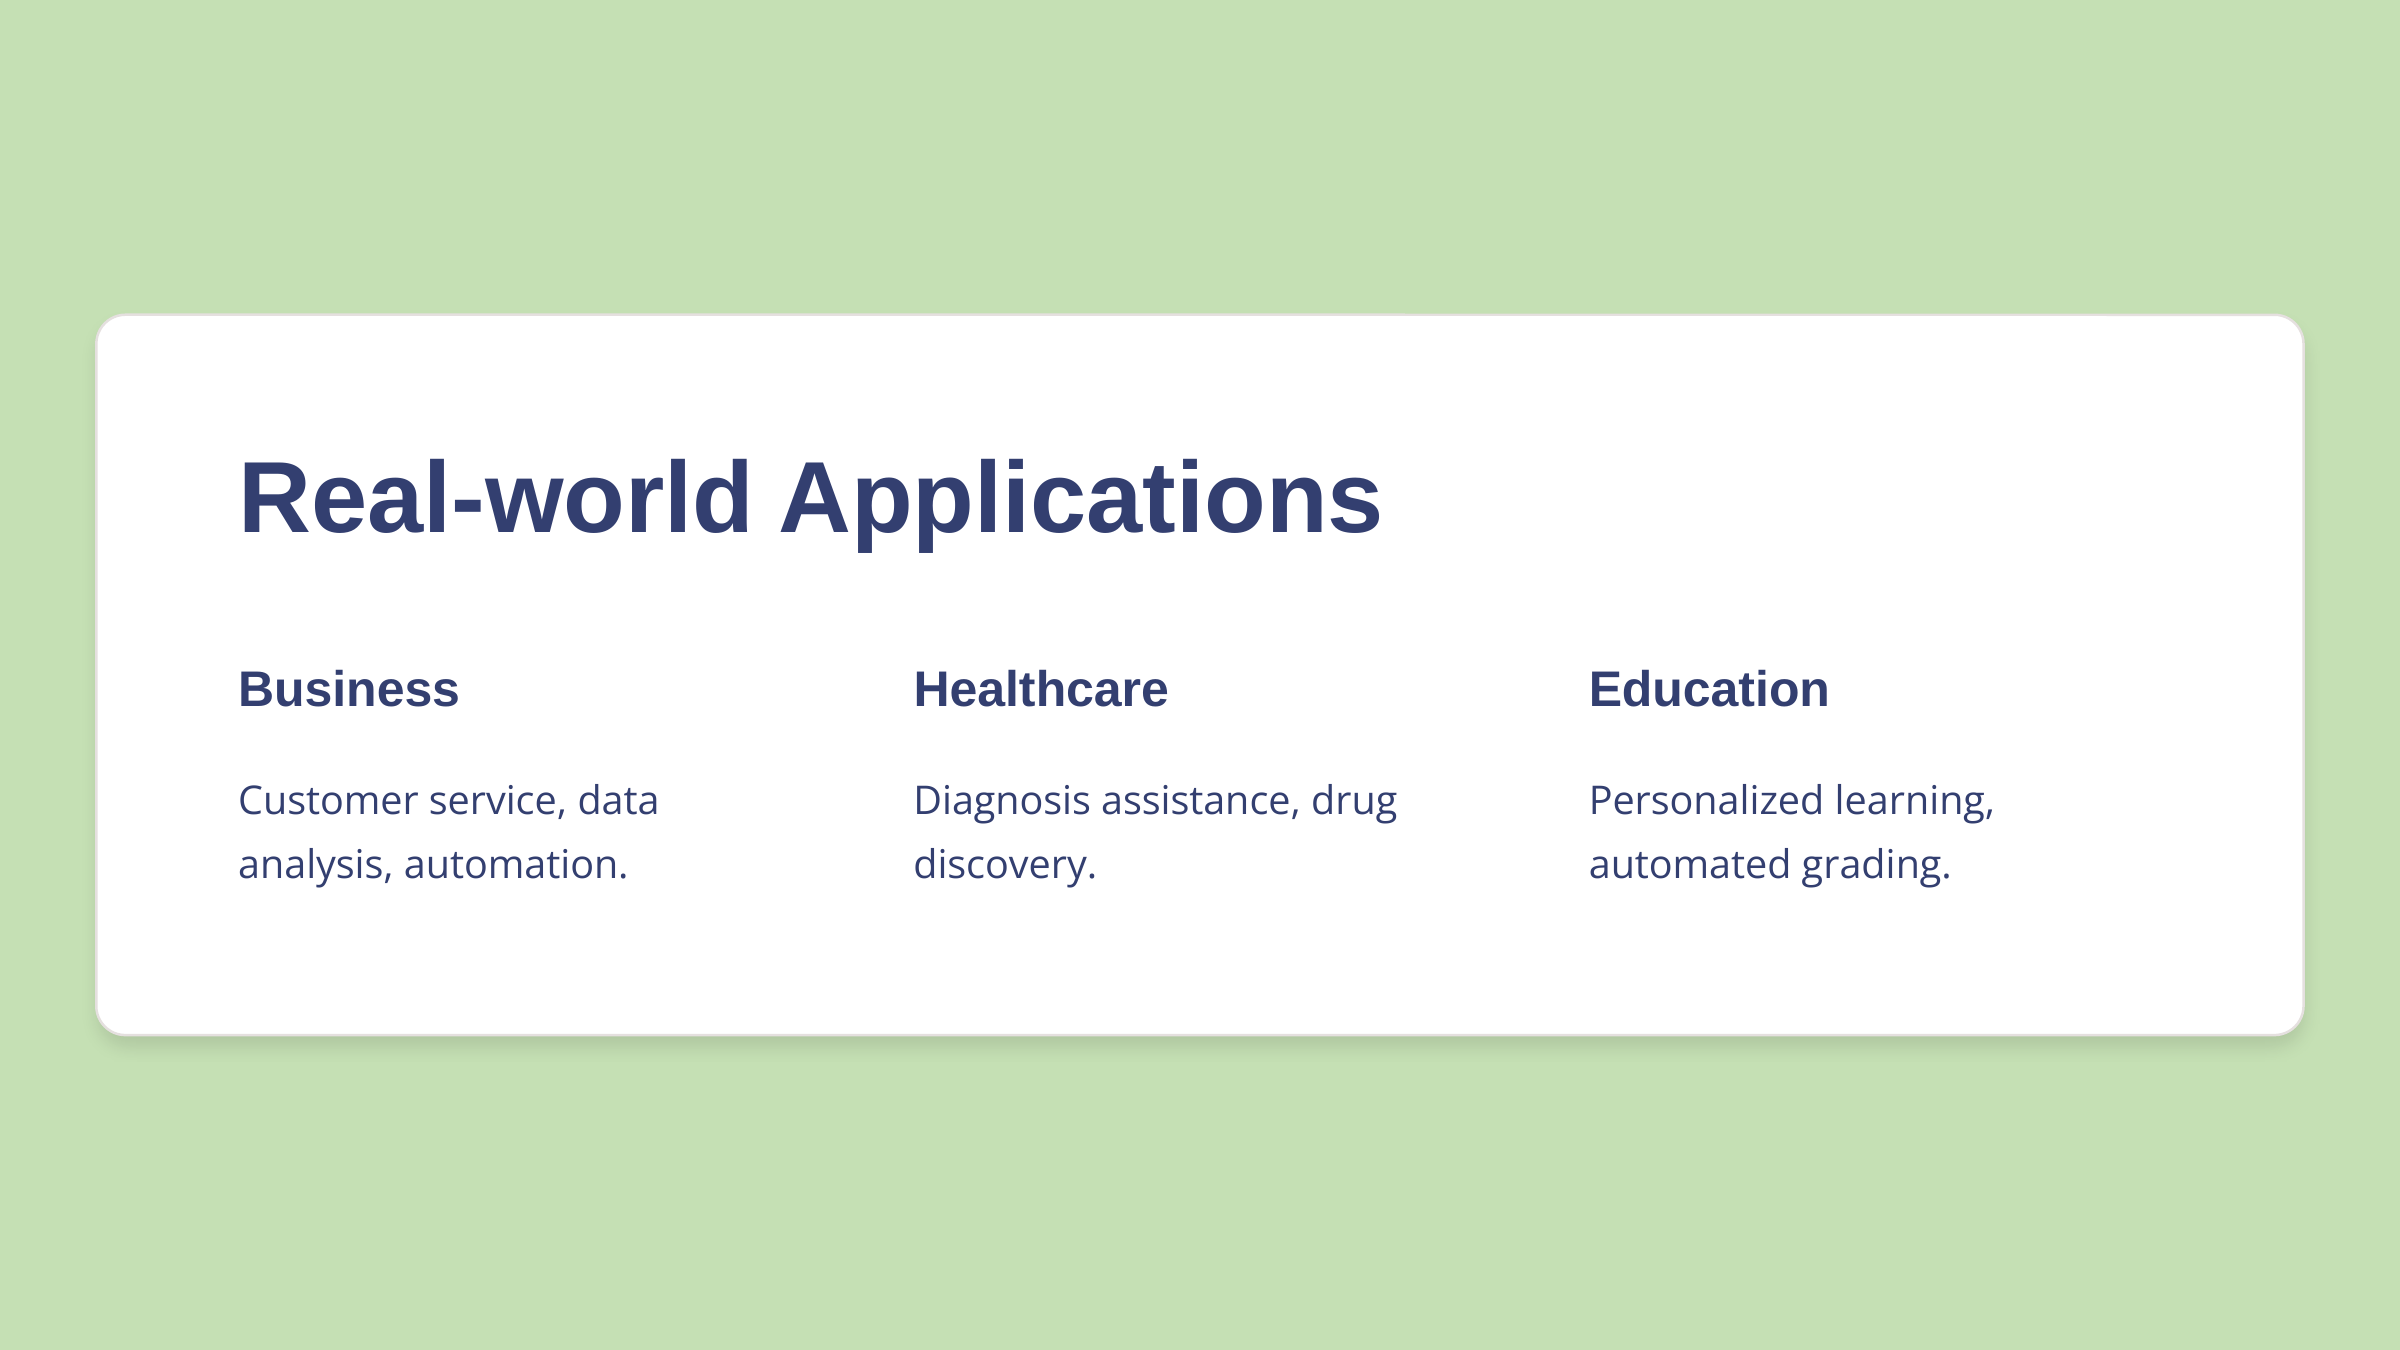

Real-world Applications
Business
Healthcare
Education
Customer service, data analysis, automation.
Diagnosis assistance, drug discovery.
Personalized learning, automated grading.